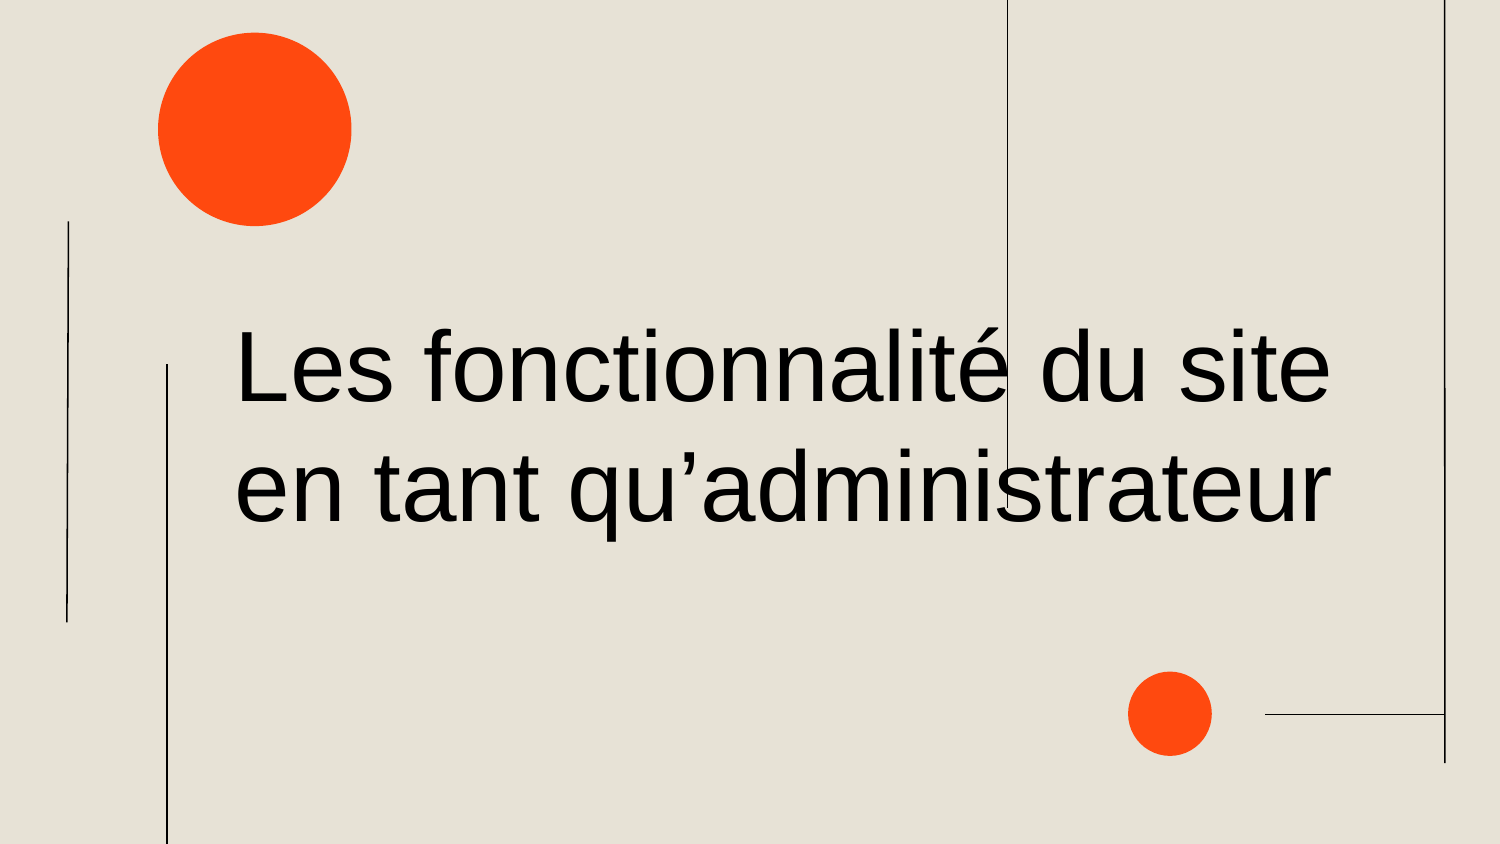

# Les fonctionnalité du site en tant qu’administrateur